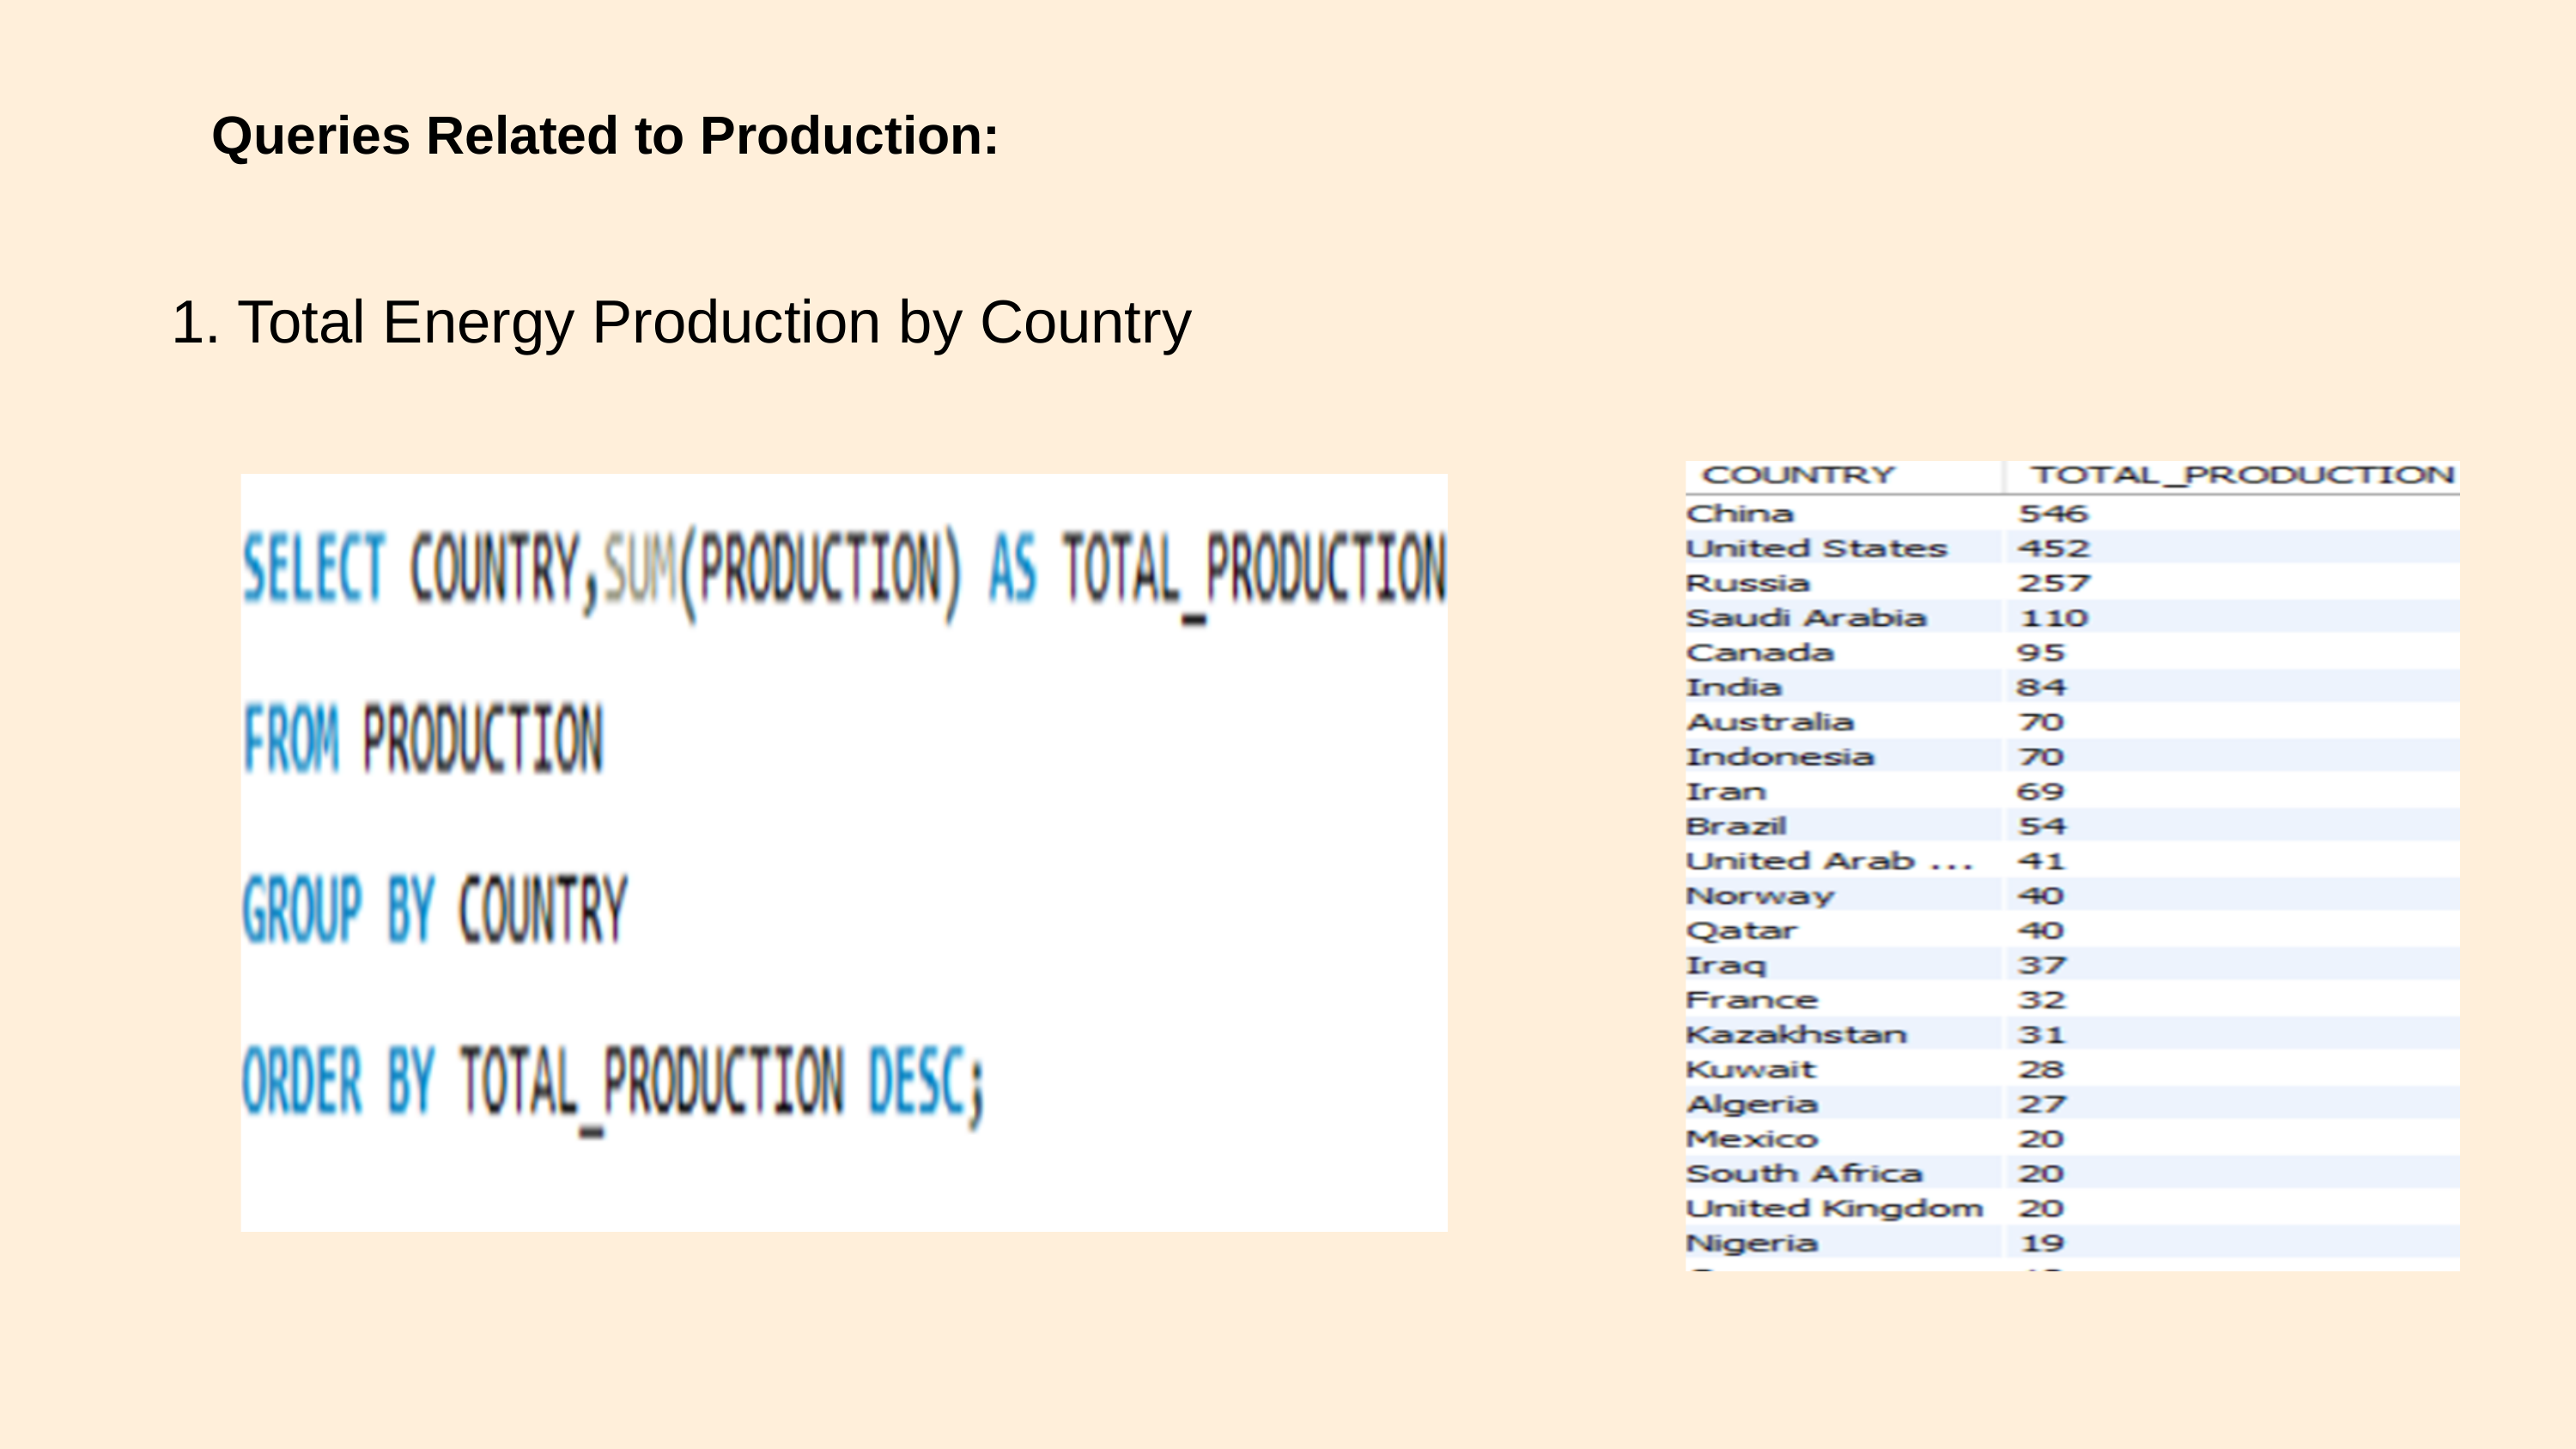

Queries Related to Production:

1. Total Energy Production by Country